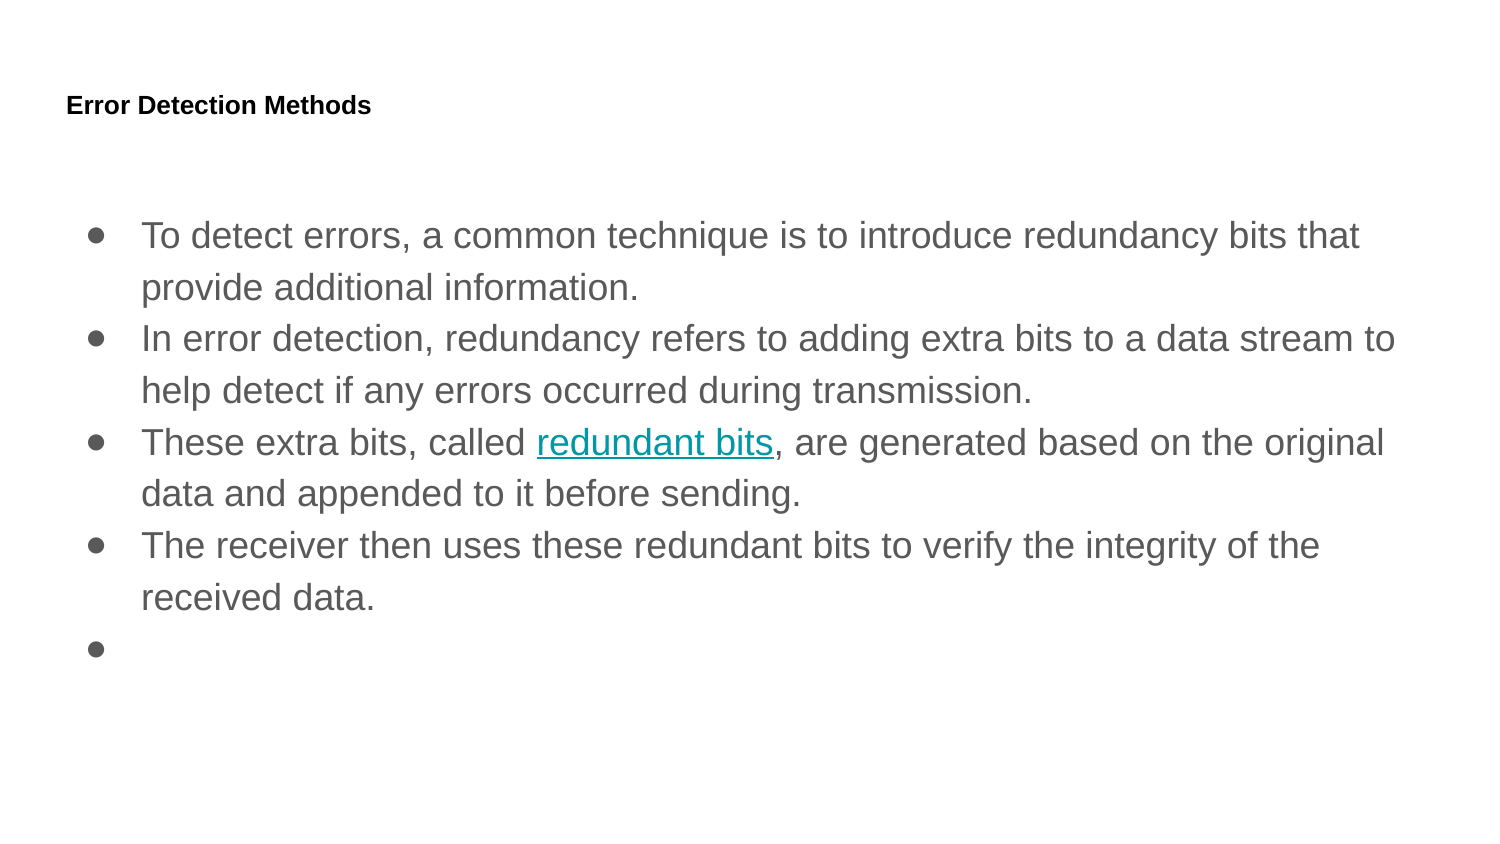

# Error Detection Methods
To detect errors, a common technique is to introduce redundancy bits that provide additional information.
In error detection, redundancy refers to adding extra bits to a data stream to help detect if any errors occurred during transmission.
These extra bits, called redundant bits, are generated based on the original data and appended to it before sending.
The receiver then uses these redundant bits to verify the integrity of the received data.